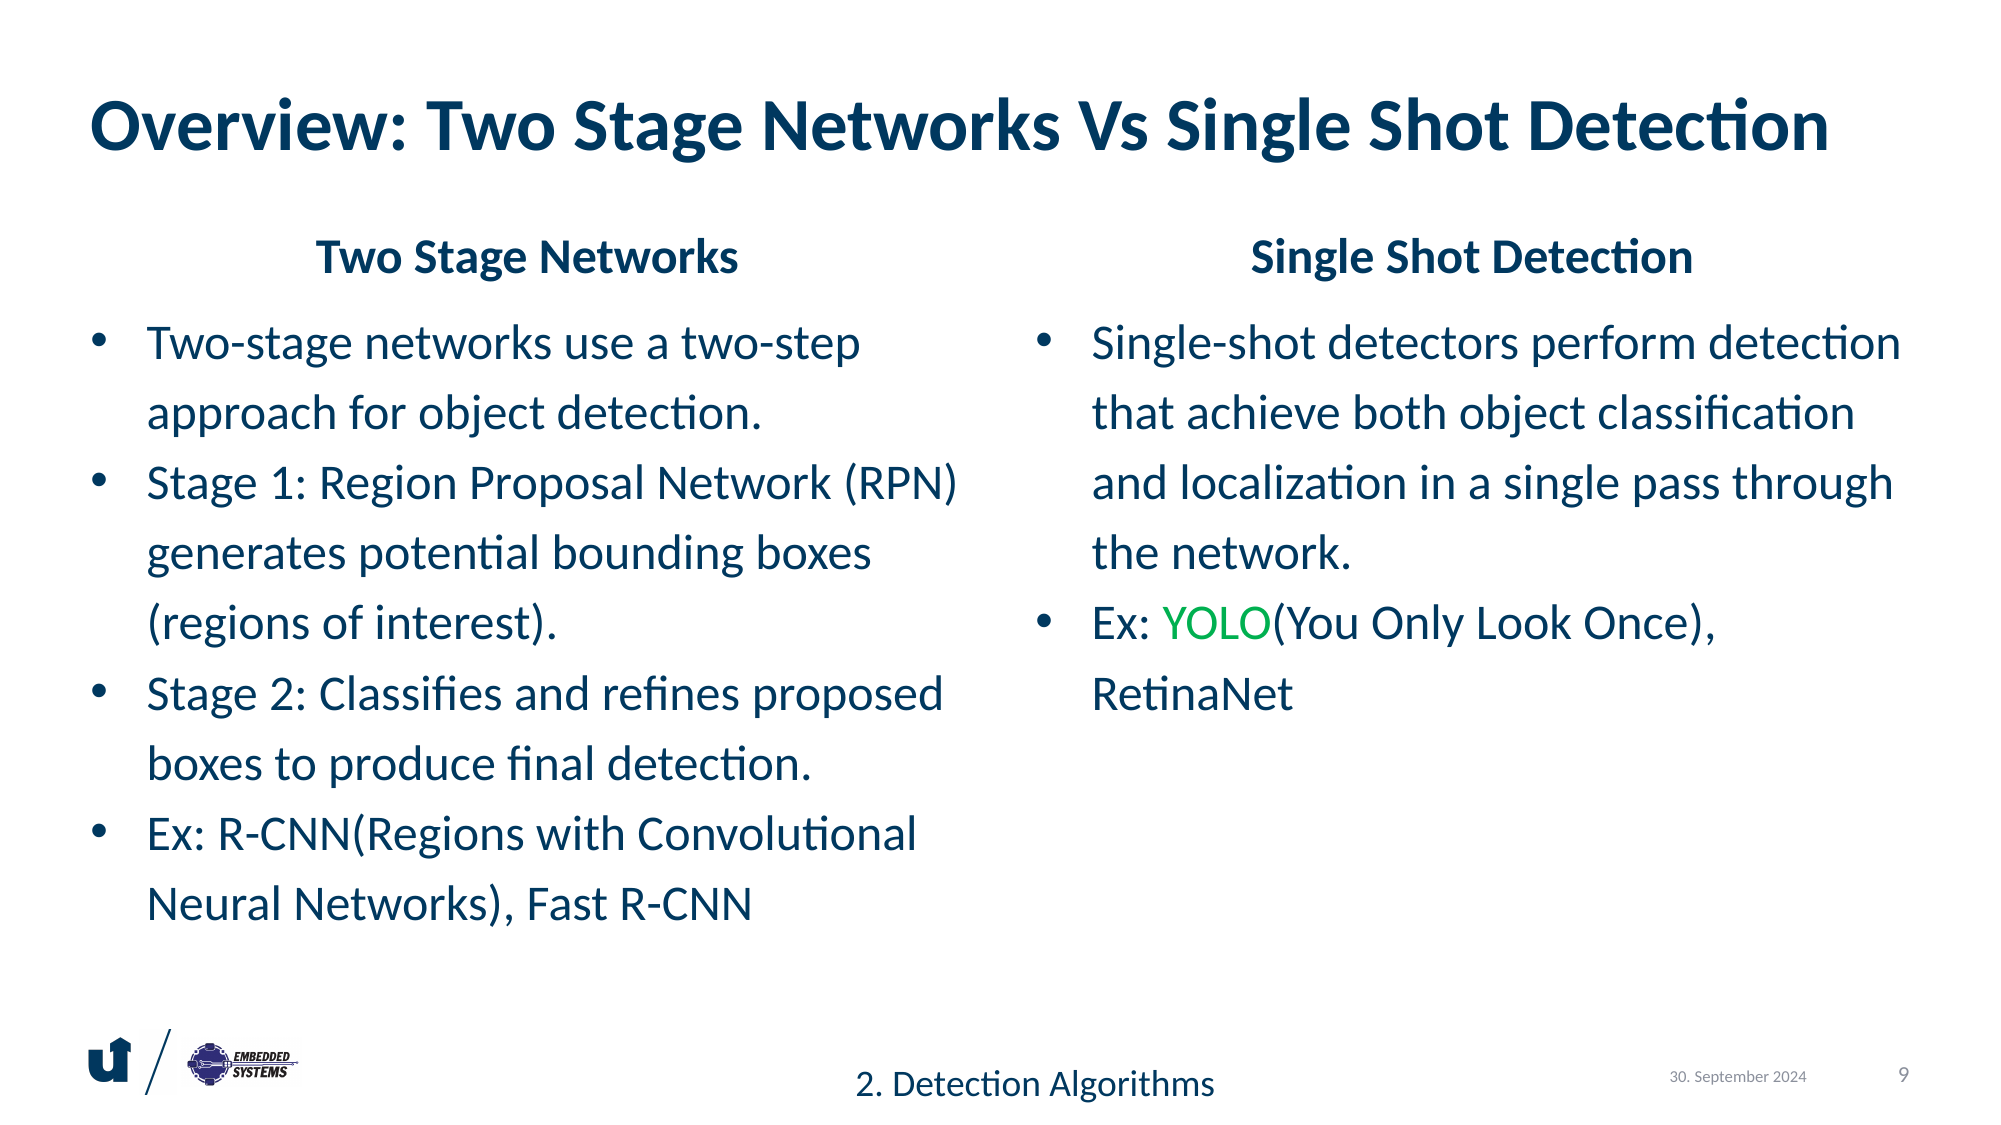

Overview: Two Stage Networks Vs Single Shot Detection
Two Stage Networks
Single Shot Detection
Two-stage networks use a two-step approach for object detection.
Stage 1: Region Proposal Network (RPN) generates potential bounding boxes (regions of interest).
Stage 2: Classifies and refines proposed boxes to produce final detection.
Ex: R-CNN(Regions with Convolutional Neural Networks), Fast R-CNN
Single-shot detectors perform detection that achieve both object classification and localization in a single pass through the network.
Ex: YOLO(You Only Look Once), RetinaNet
2. Detection Algorithms
9
30. September 2024